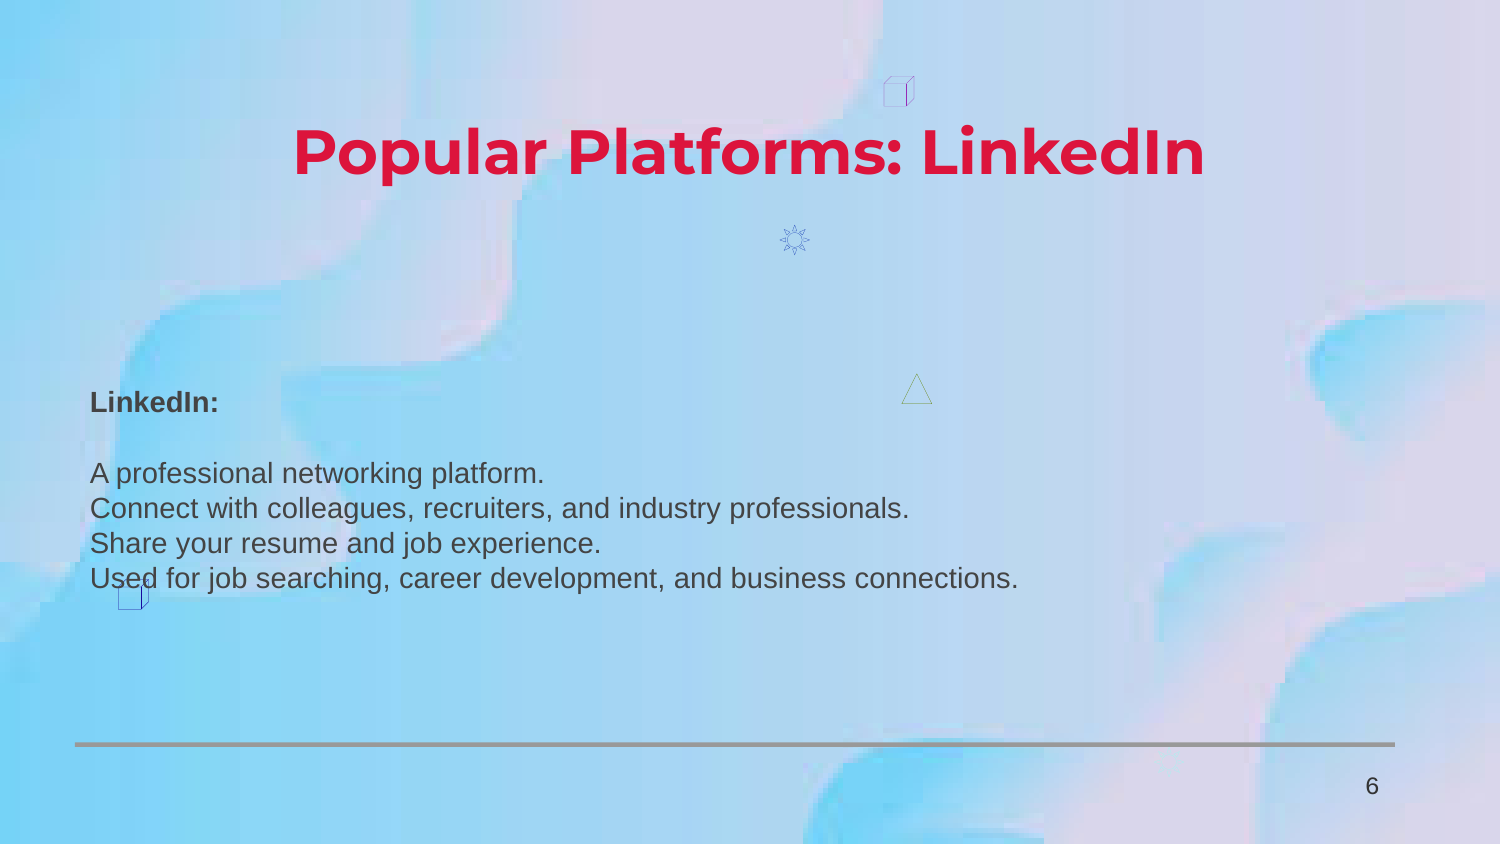

Popular Platforms: LinkedIn

LinkedIn:

A professional networking platform.
Connect with colleagues, recruiters, and industry professionals.
Share your resume and job experience.
Used for job searching, career development, and business connections.

6